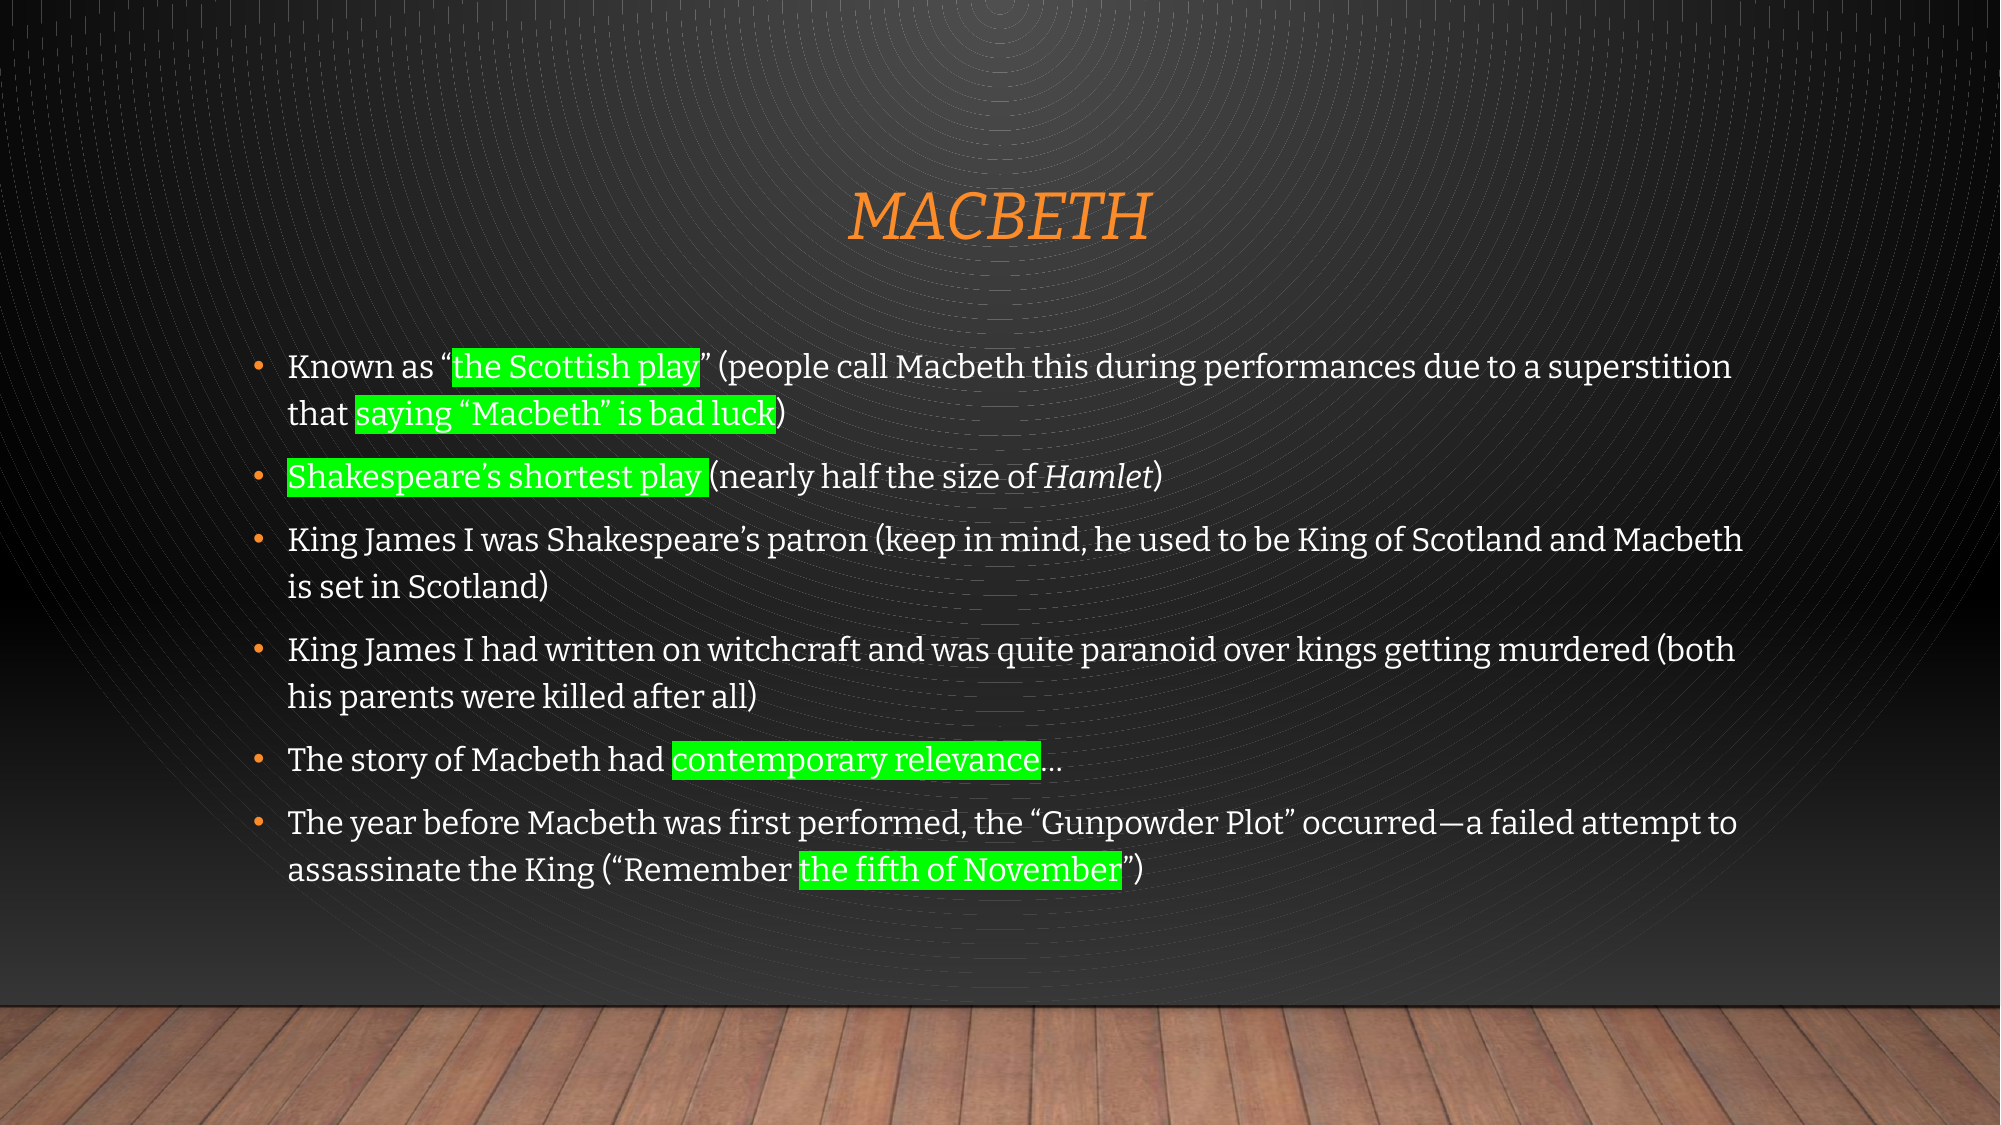

# Macbeth
Known as “the Scottish play” (people call Macbeth this during performances due to a superstition that saying “Macbeth” is bad luck)
Shakespeare’s shortest play (nearly half the size of Hamlet)
King James I was Shakespeare’s patron (keep in mind, he used to be King of Scotland and Macbeth is set in Scotland)
King James I had written on witchcraft and was quite paranoid over kings getting murdered (both his parents were killed after all)
The story of Macbeth had contemporary relevance…
The year before Macbeth was first performed, the “Gunpowder Plot” occurred—a failed attempt to assassinate the King (“Remember the fifth of November”)